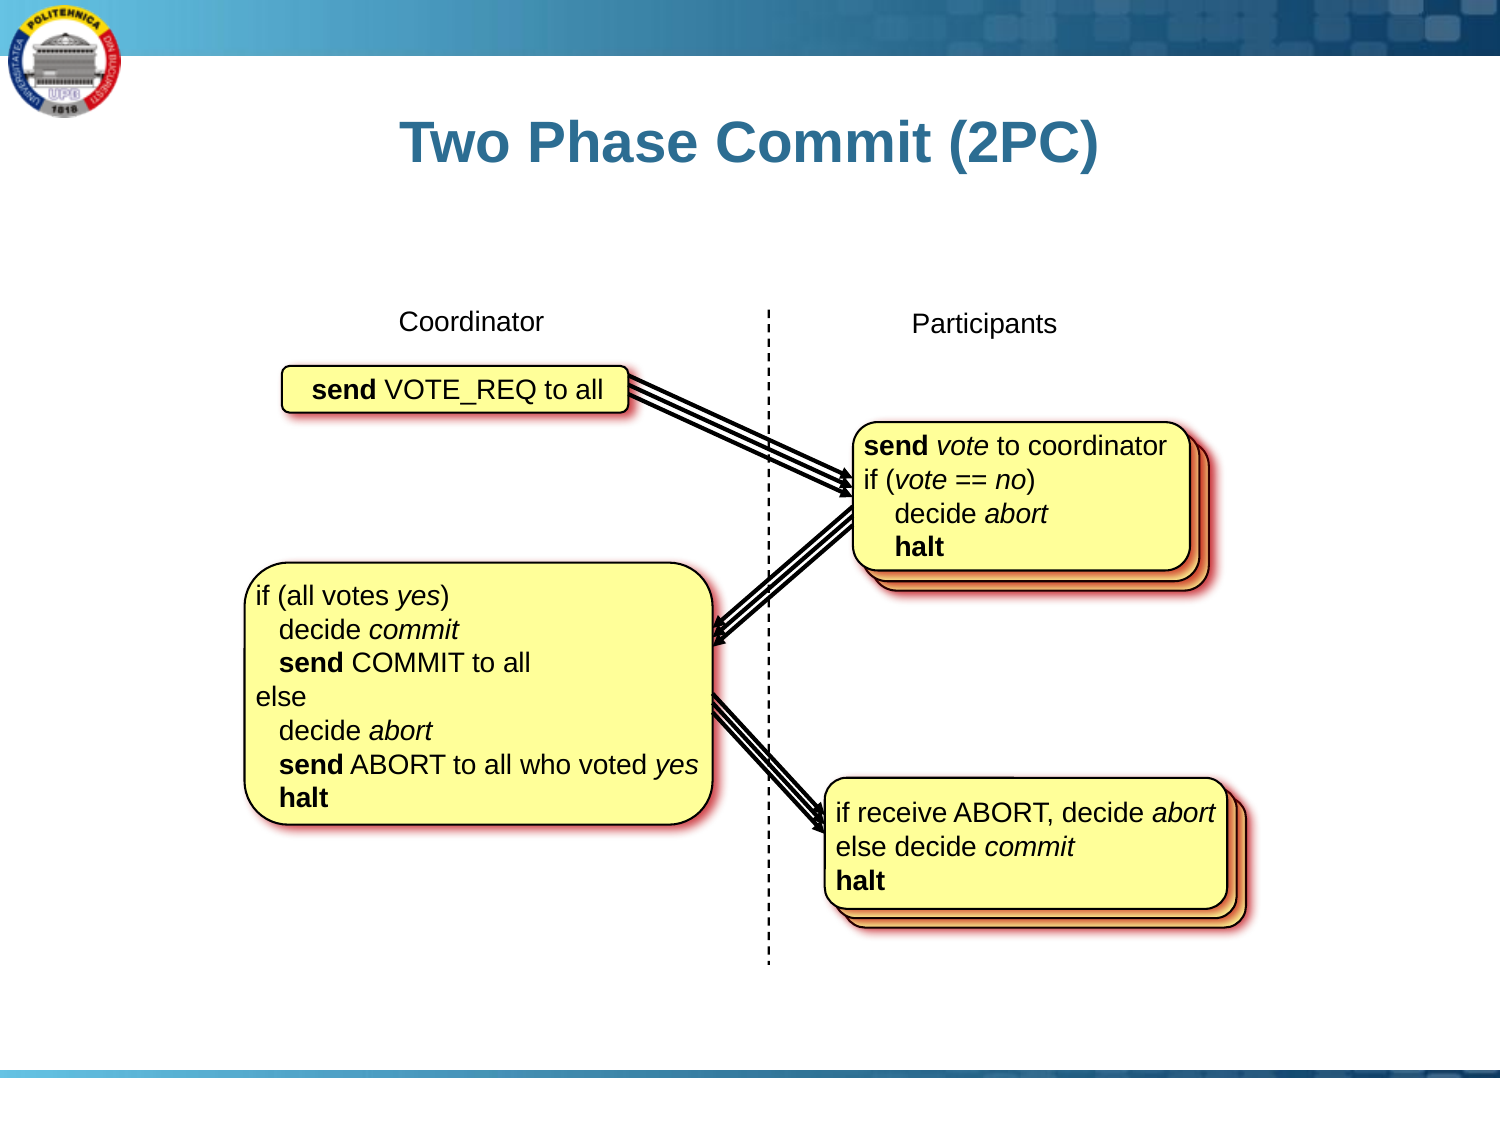

# Two Phase Commit (2PC)
Coordinator
Participants

send VOTE_REQ to all

send vote to coordinator
if (vote == no)
    decide abort
    halt

if (all votes yes)
   decide commit
   send COMMIT to all
else
   decide abort
   send ABORT to all who voted yes
   halt

if receive ABORT, decide abort
else decide commit
halt